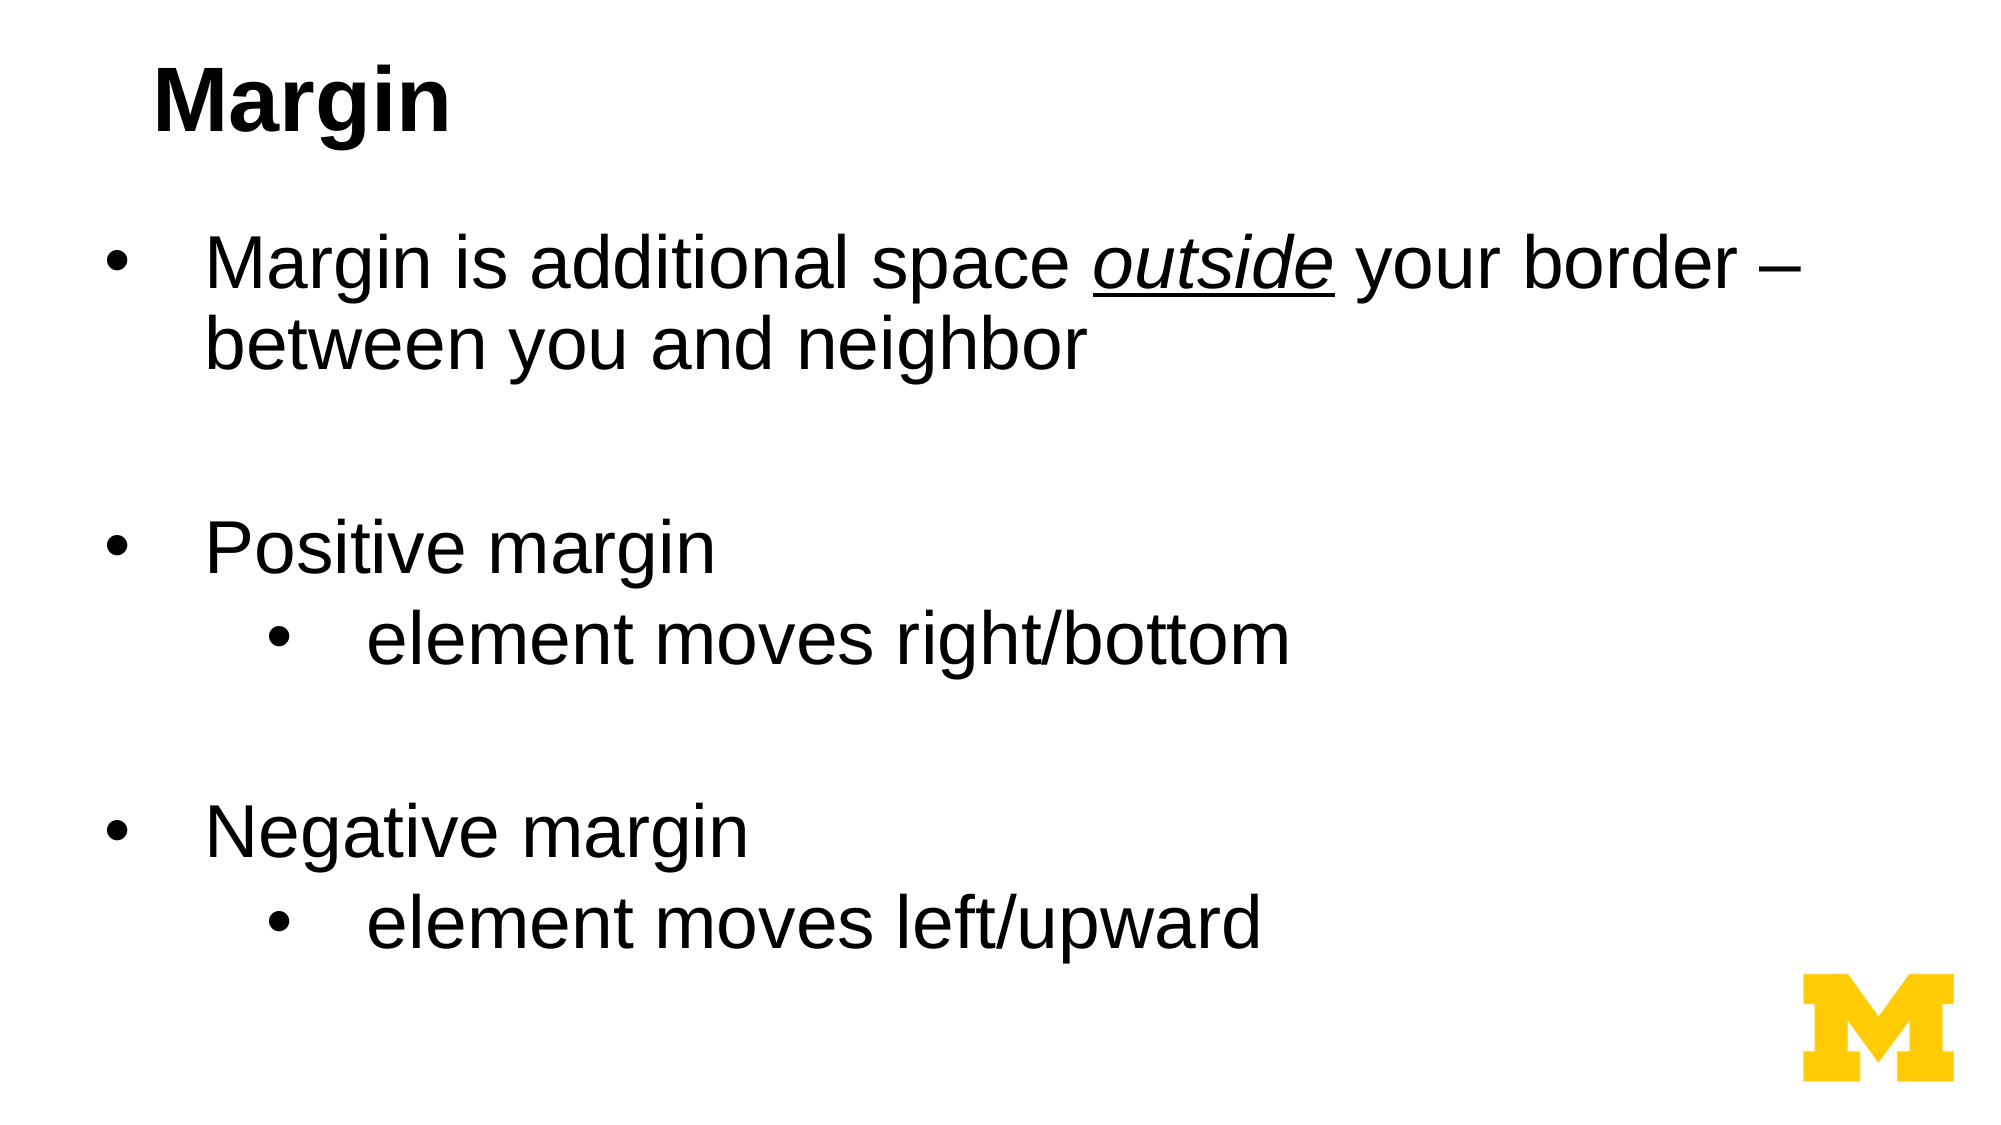

# Margin
Margin is additional space outside your border – between you and neighbor

Positive margin
element moves right/bottom

Negative margin
element moves left/upward